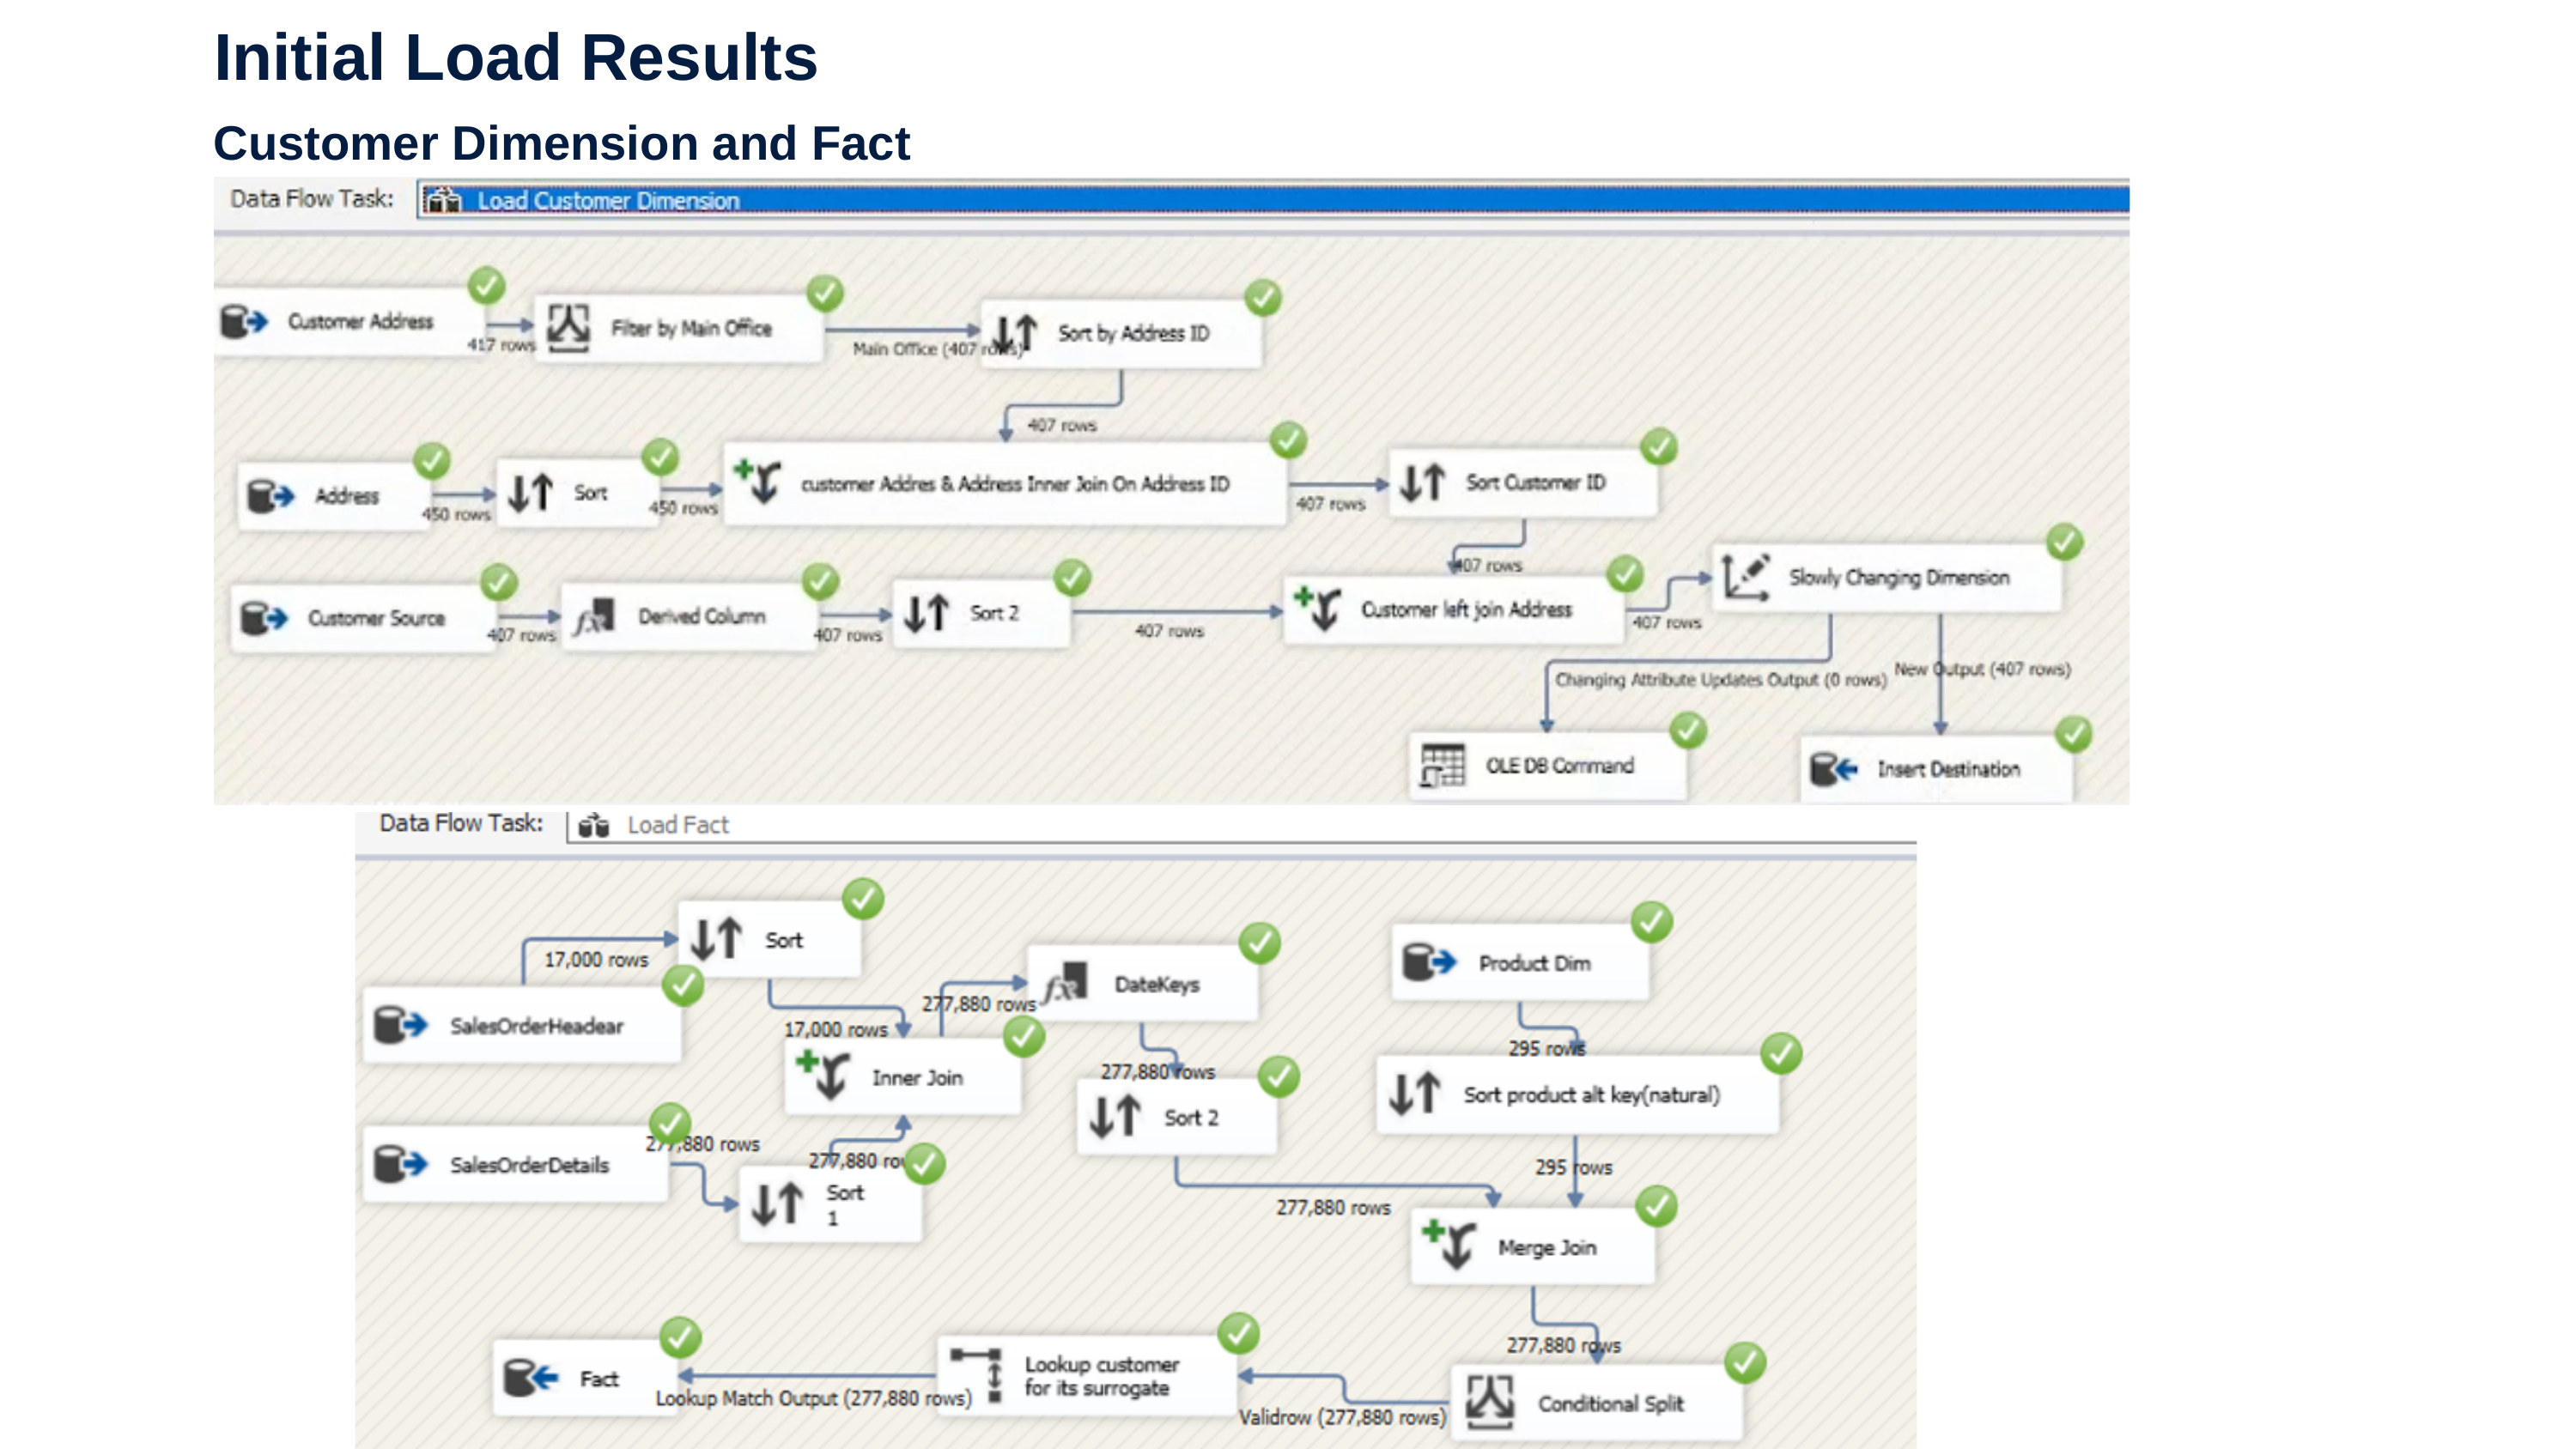

Initial Load Results
Customer Dimension and Fact